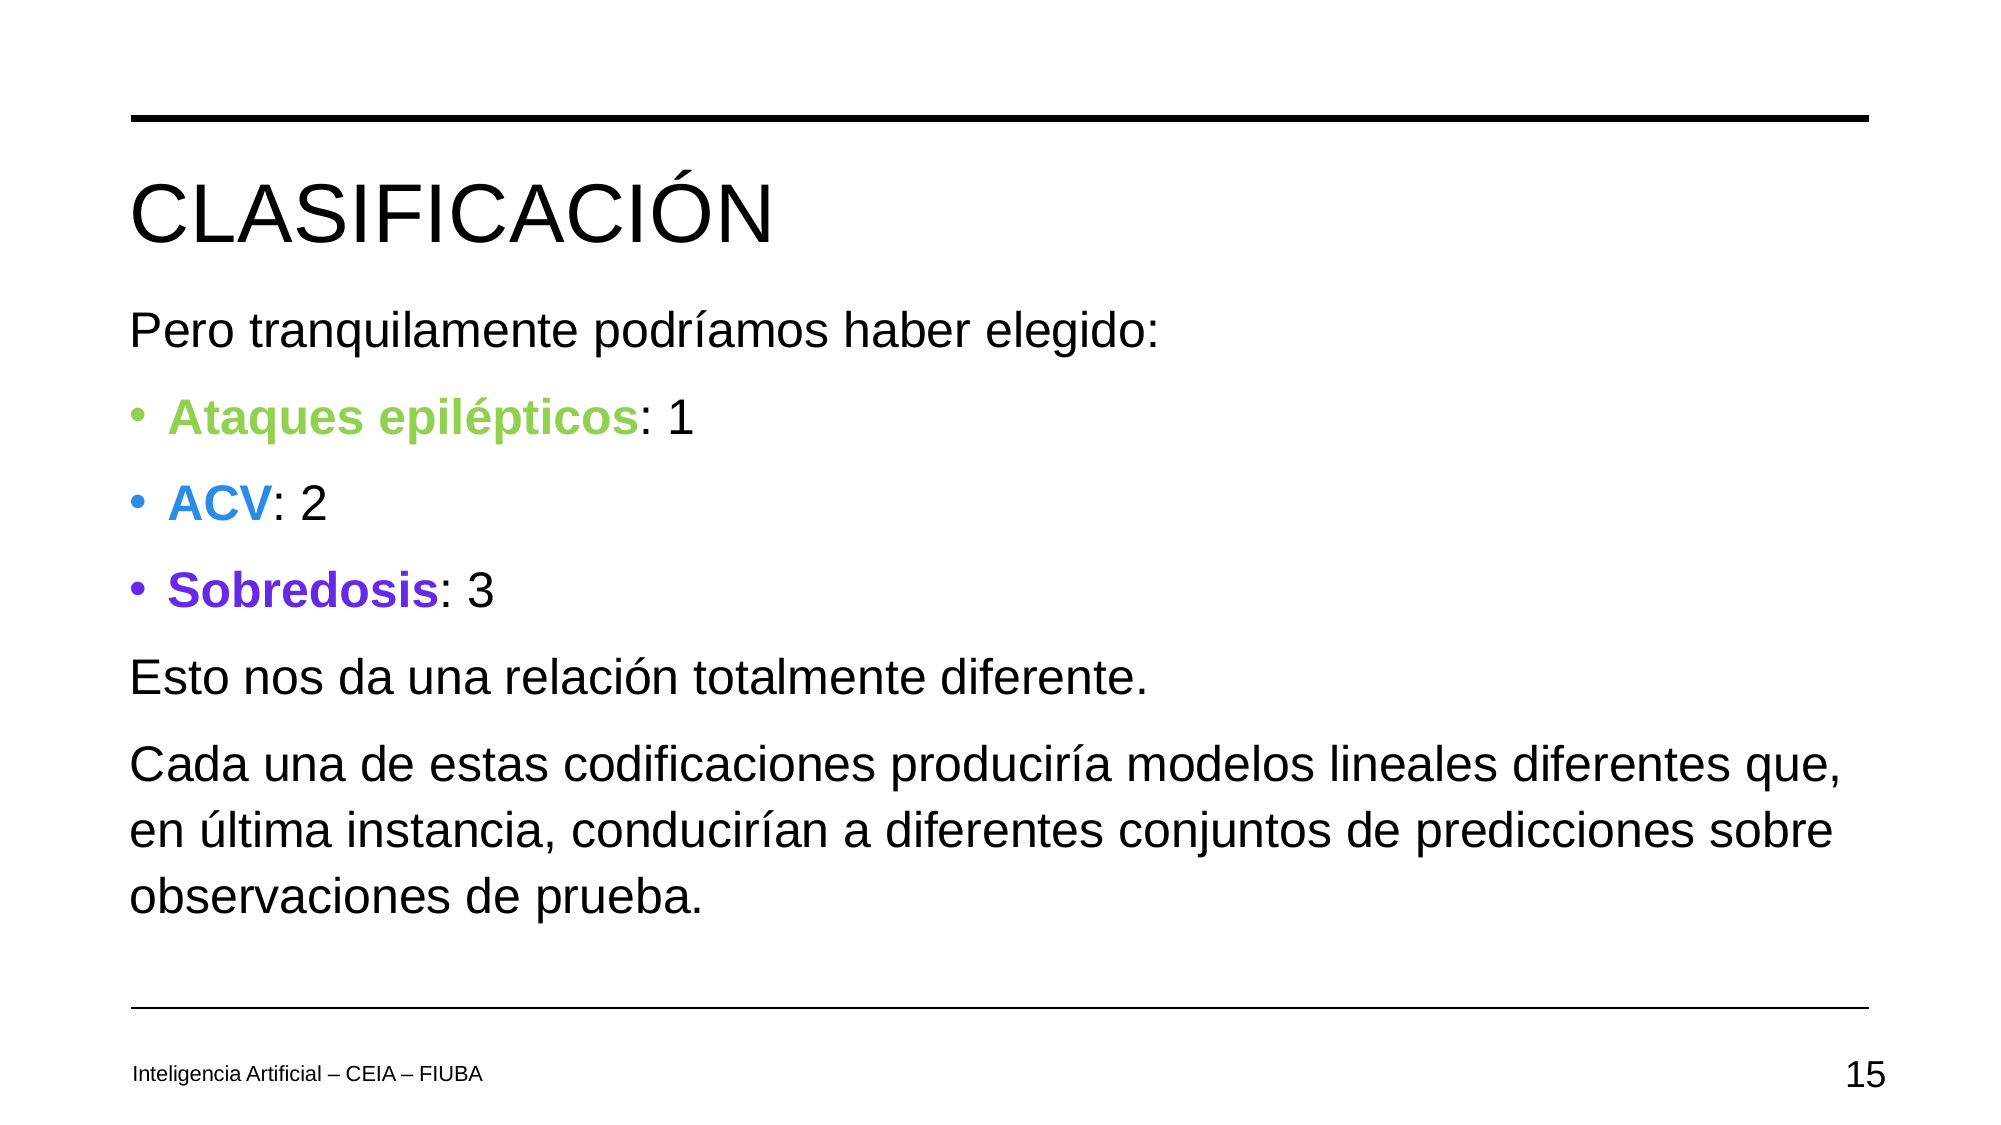

# Clasificación
Pero tranquilamente podríamos haber elegido:
Ataques epilépticos: 1
ACV: 2
Sobredosis: 3
Esto nos da una relación totalmente diferente.
Cada una de estas codificaciones produciría modelos lineales diferentes que, en última instancia, conducirían a diferentes conjuntos de predicciones sobre observaciones de prueba.
Inteligencia Artificial – CEIA – FIUBA
15
Image by vectorjuice